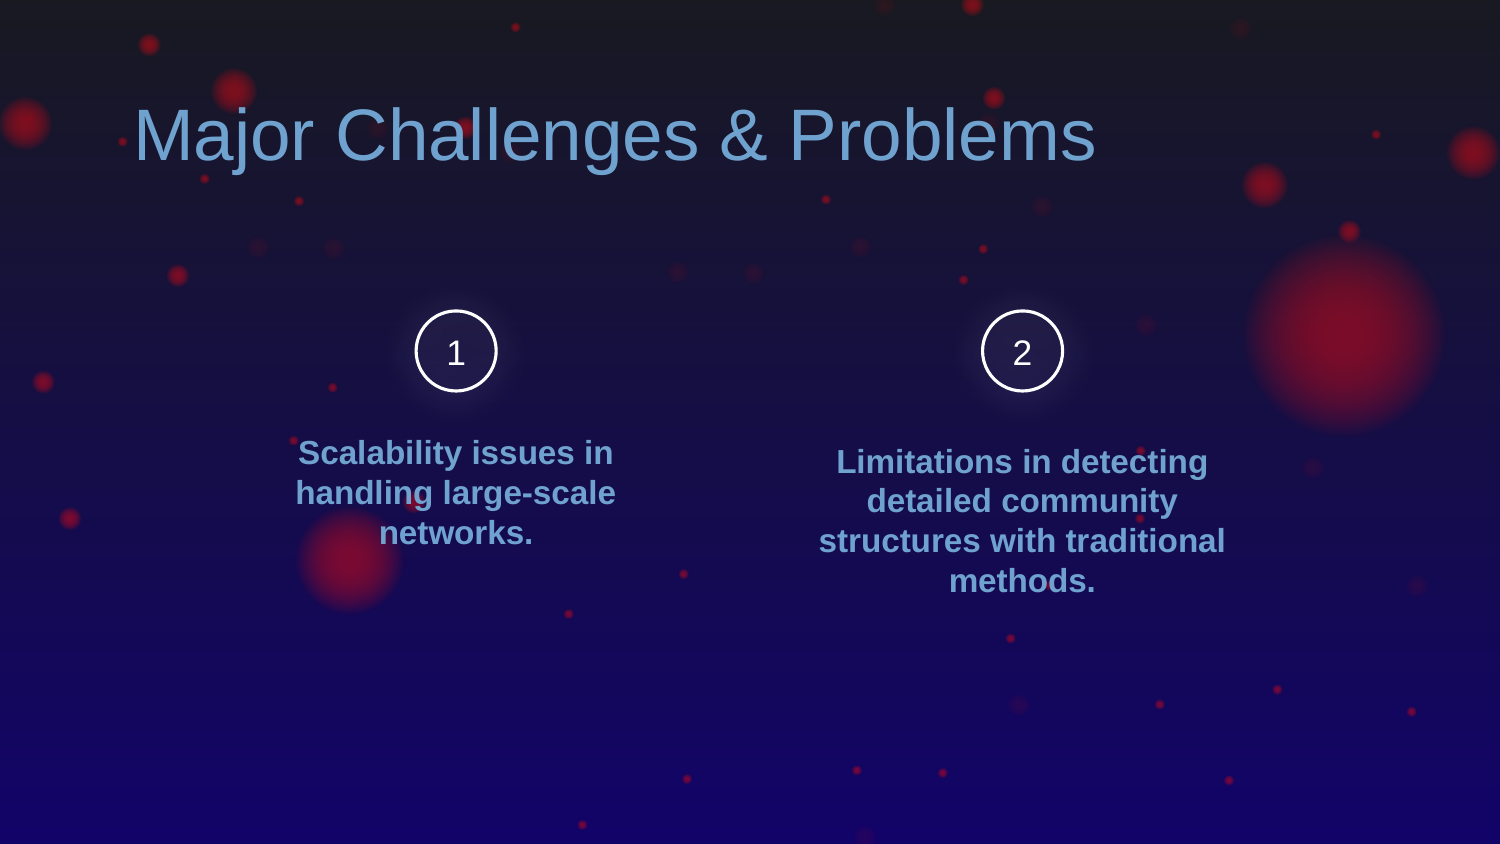

# Major Challenges & Problems
2
1
Scalability issues in handling large-scale networks.
Limitations in detecting detailed community structures with traditional methods.